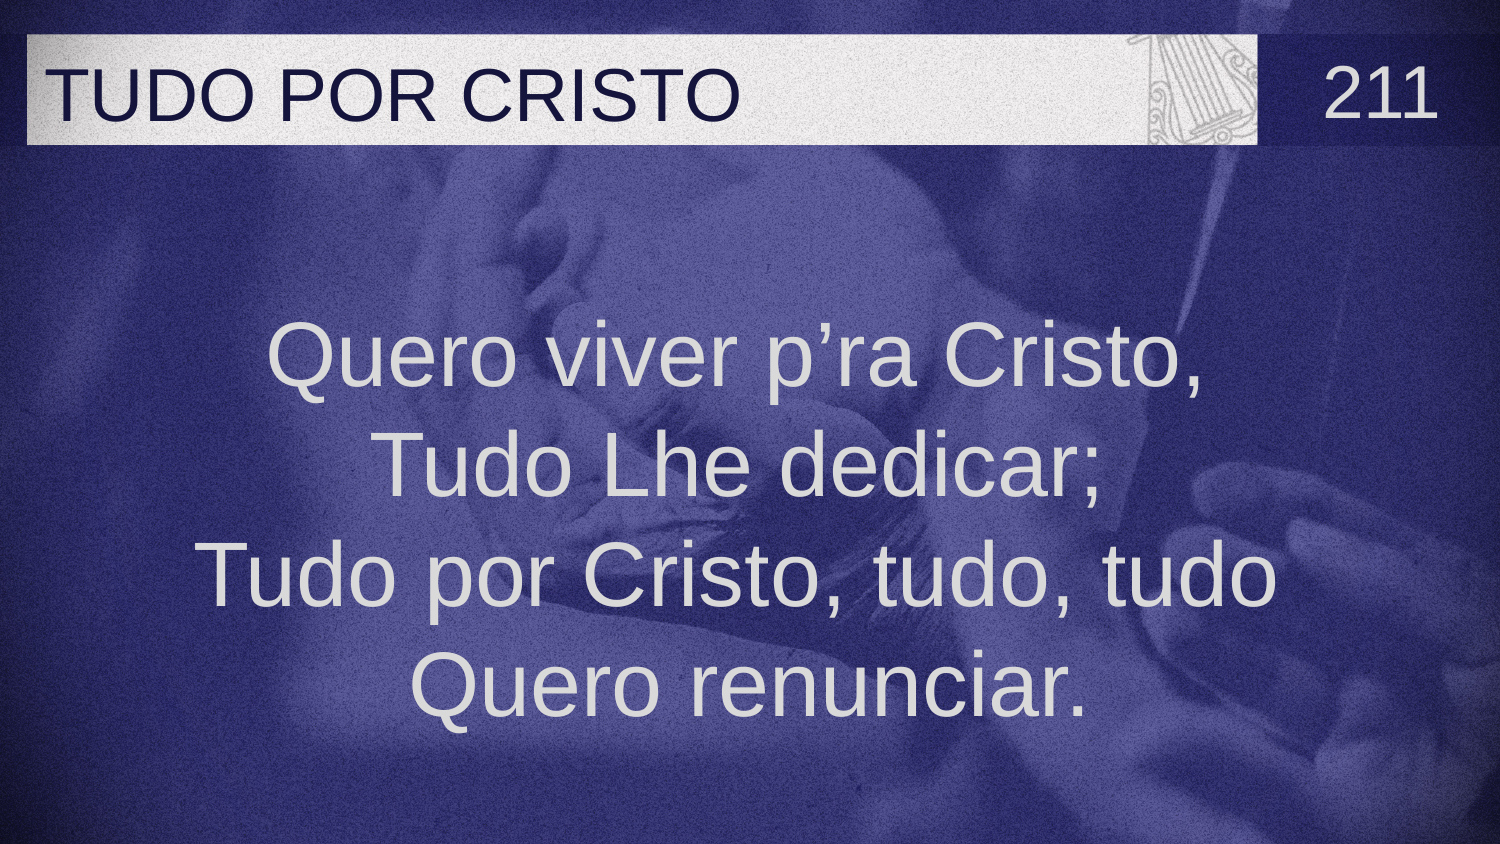

# TUDO POR CRISTO
211
Quero viver p’ra Cristo,
Tudo Lhe dedicar;
Tudo por Cristo, tudo, tudo
Quero renunciar.